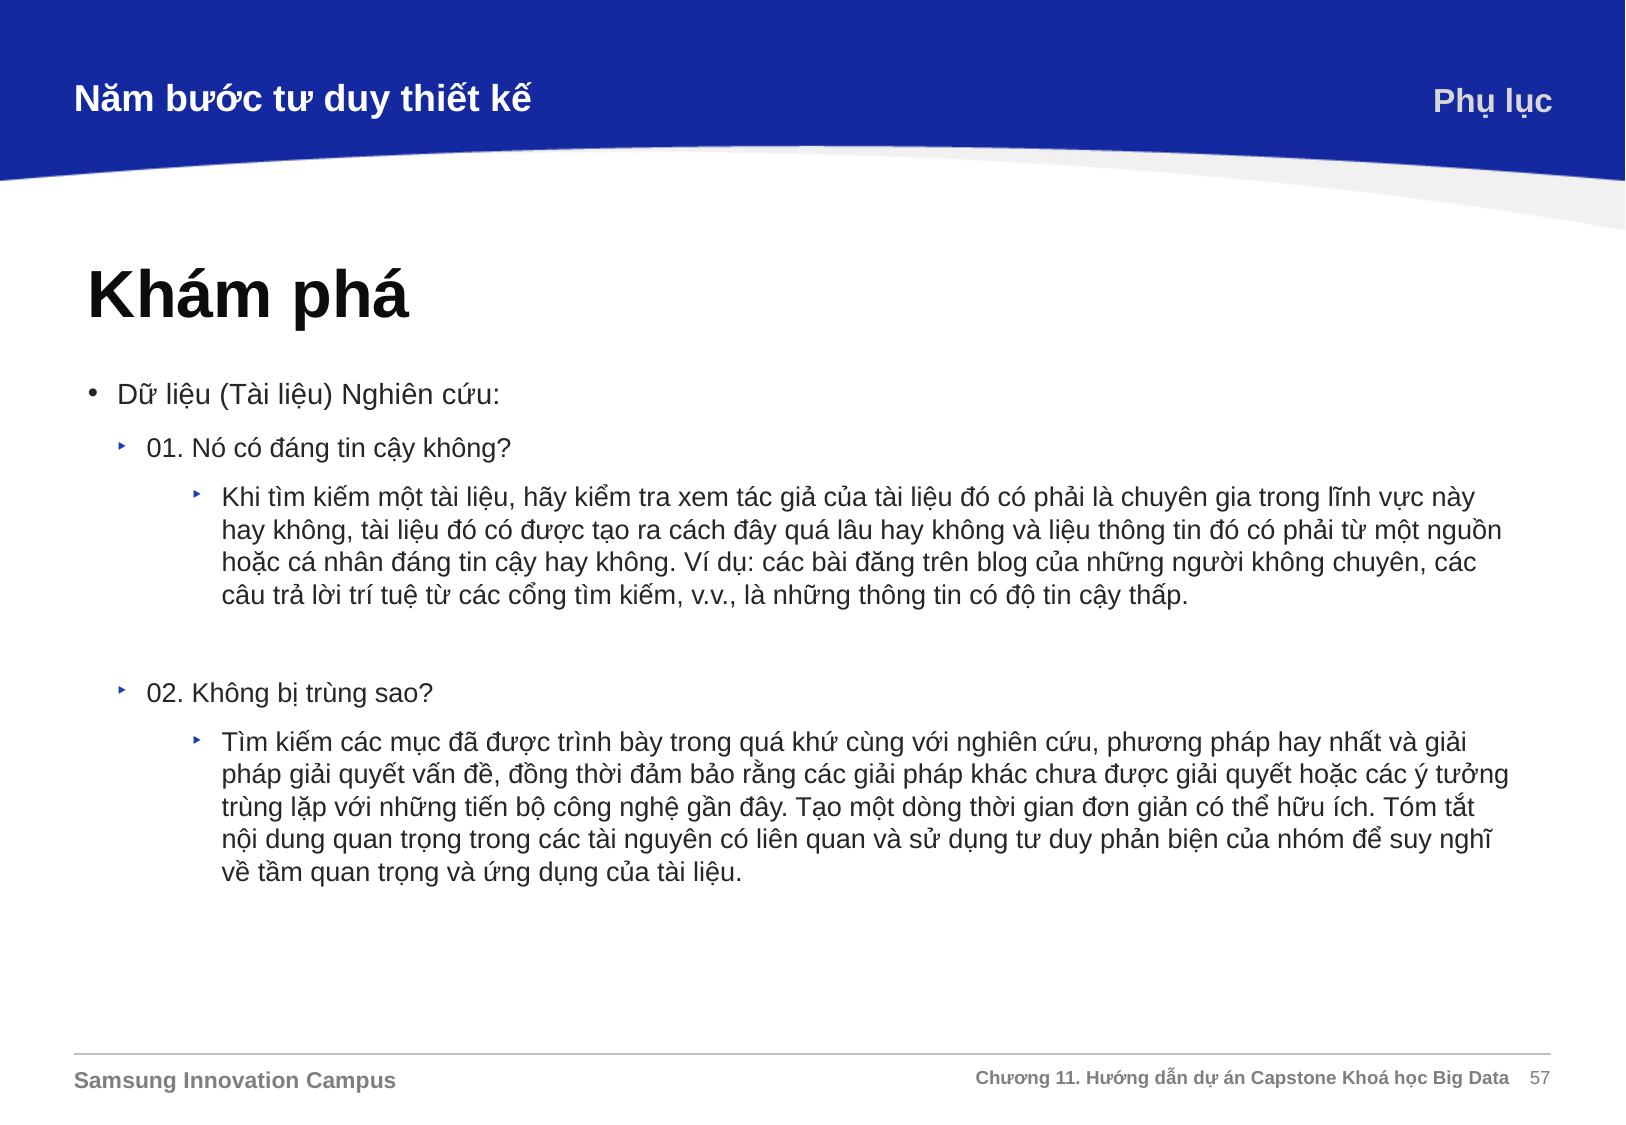

Năm bước tư duy thiết kế
Phụ lục
Khám phá
Dữ liệu (Tài liệu) Nghiên cứu:
01. Nó có đáng tin cậy không?
Khi tìm kiếm một tài liệu, hãy kiểm tra xem tác giả của tài liệu đó có phải là chuyên gia trong lĩnh vực này hay không, tài liệu đó có được tạo ra cách đây quá lâu hay không và liệu thông tin đó có phải từ một nguồn hoặc cá nhân đáng tin cậy hay không. Ví dụ: các bài đăng trên blog của những người không chuyên, các câu trả lời trí tuệ từ các cổng tìm kiếm, v.v., là những thông tin có độ tin cậy thấp.

02. Không bị trùng sao?
Tìm kiếm các mục đã được trình bày trong quá khứ cùng với nghiên cứu, phương pháp hay nhất và giải pháp giải quyết vấn đề, đồng thời đảm bảo rằng các giải pháp khác chưa được giải quyết hoặc các ý tưởng trùng lặp với những tiến bộ công nghệ gần đây. Tạo một dòng thời gian đơn giản có thể hữu ích. Tóm tắt nội dung quan trọng trong các tài nguyên có liên quan và sử dụng tư duy phản biện của nhóm để suy nghĩ về tầm quan trọng và ứng dụng của tài liệu.